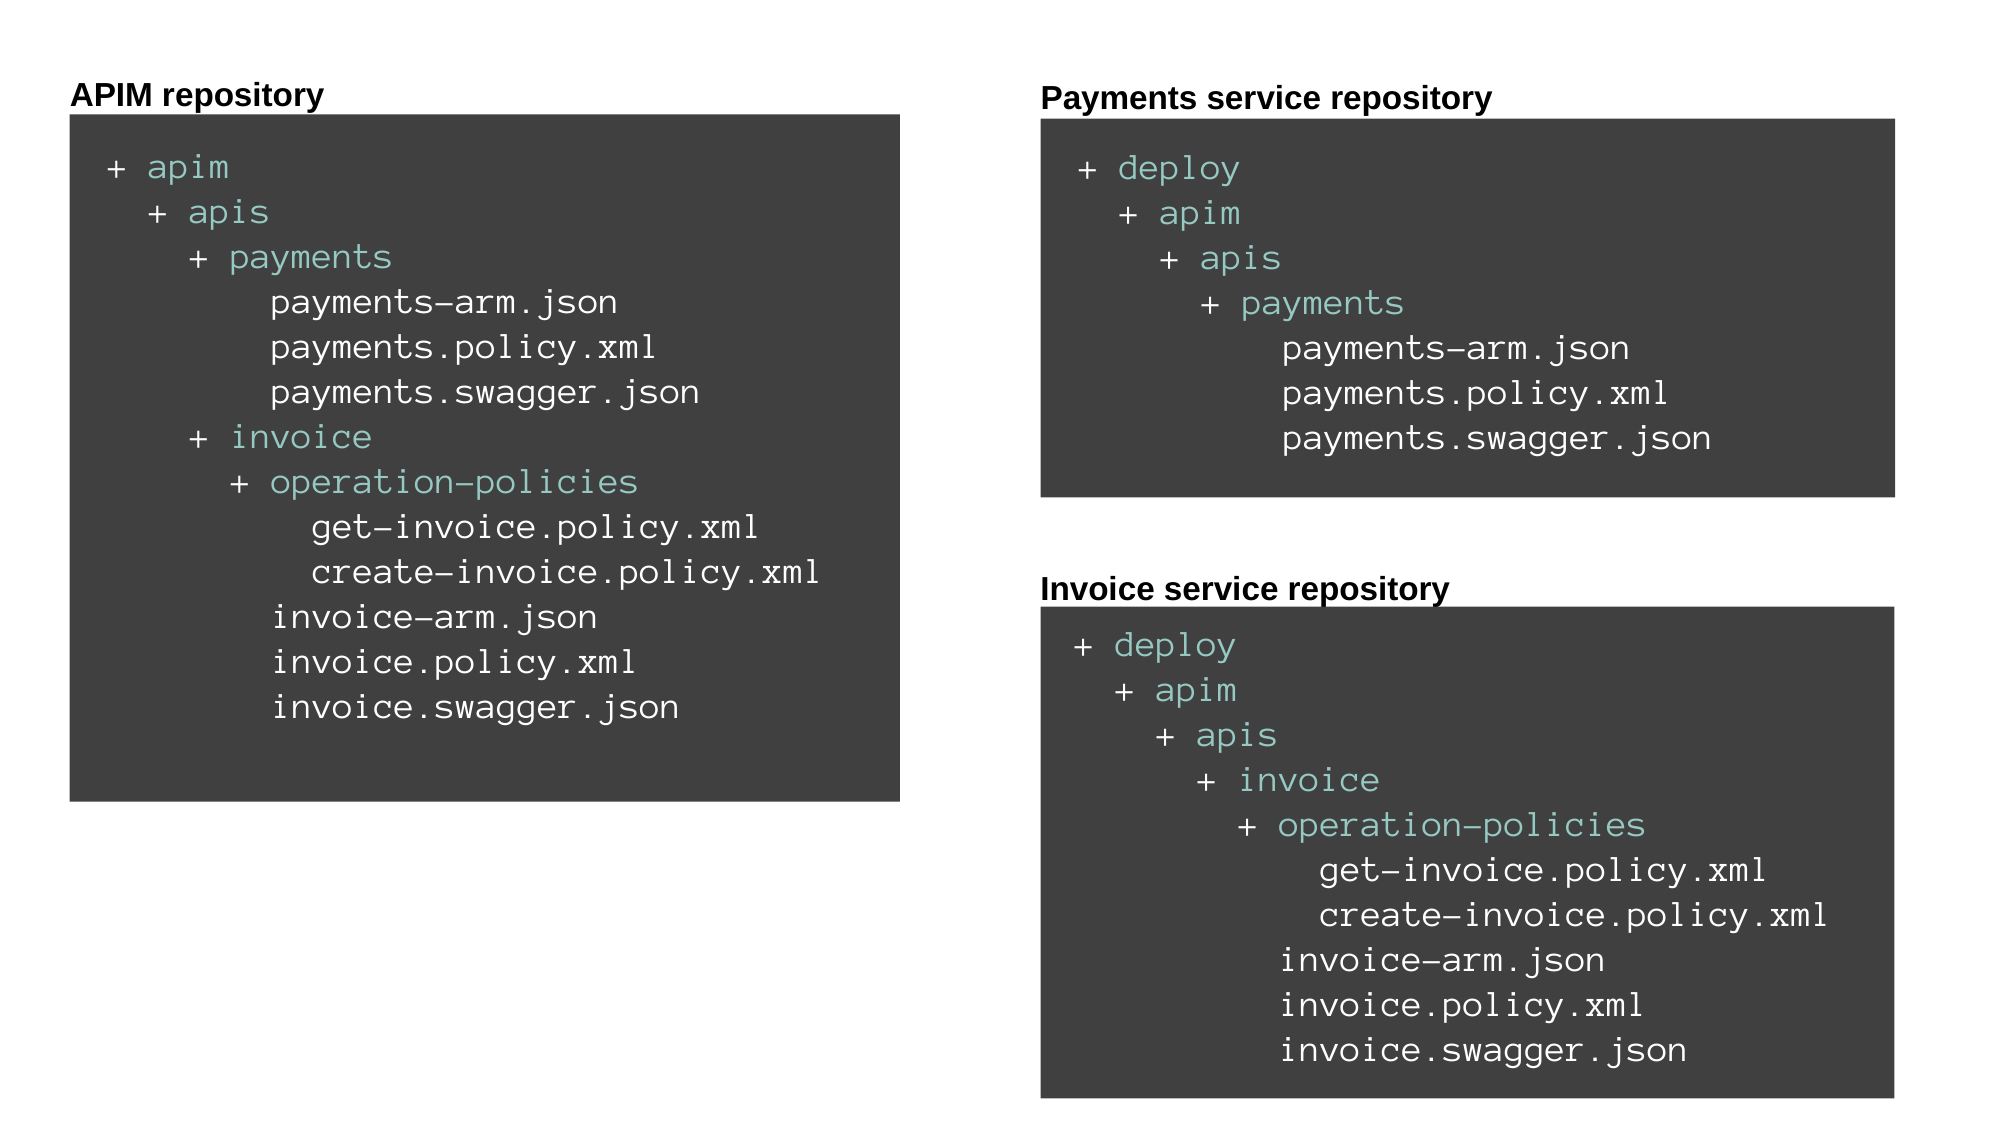

APIM repository
Payments service repository

+ apim
  + apis
    + payments
        payments-arm.json
        payments.policy.xml
        payments.swagger.json
    + invoice
      + operation-policies
          get-invoice.policy.xml
          create-invoice.policy.xml
        invoice-arm.json
        invoice.policy.xml
        invoice.swagger.json

+ deploy
  + apim
    + apis
      + payments
          payments-arm.json
          payments.policy.xml
          payments.swagger.json
Invoice service repository

+ deploy
  + apim
    + apis
      + invoice
        + operation-policies
            get-invoice.policy.xml
            create-invoice.policy.xml
          invoice-arm.json
          invoice.policy.xml
          invoice.swagger.json